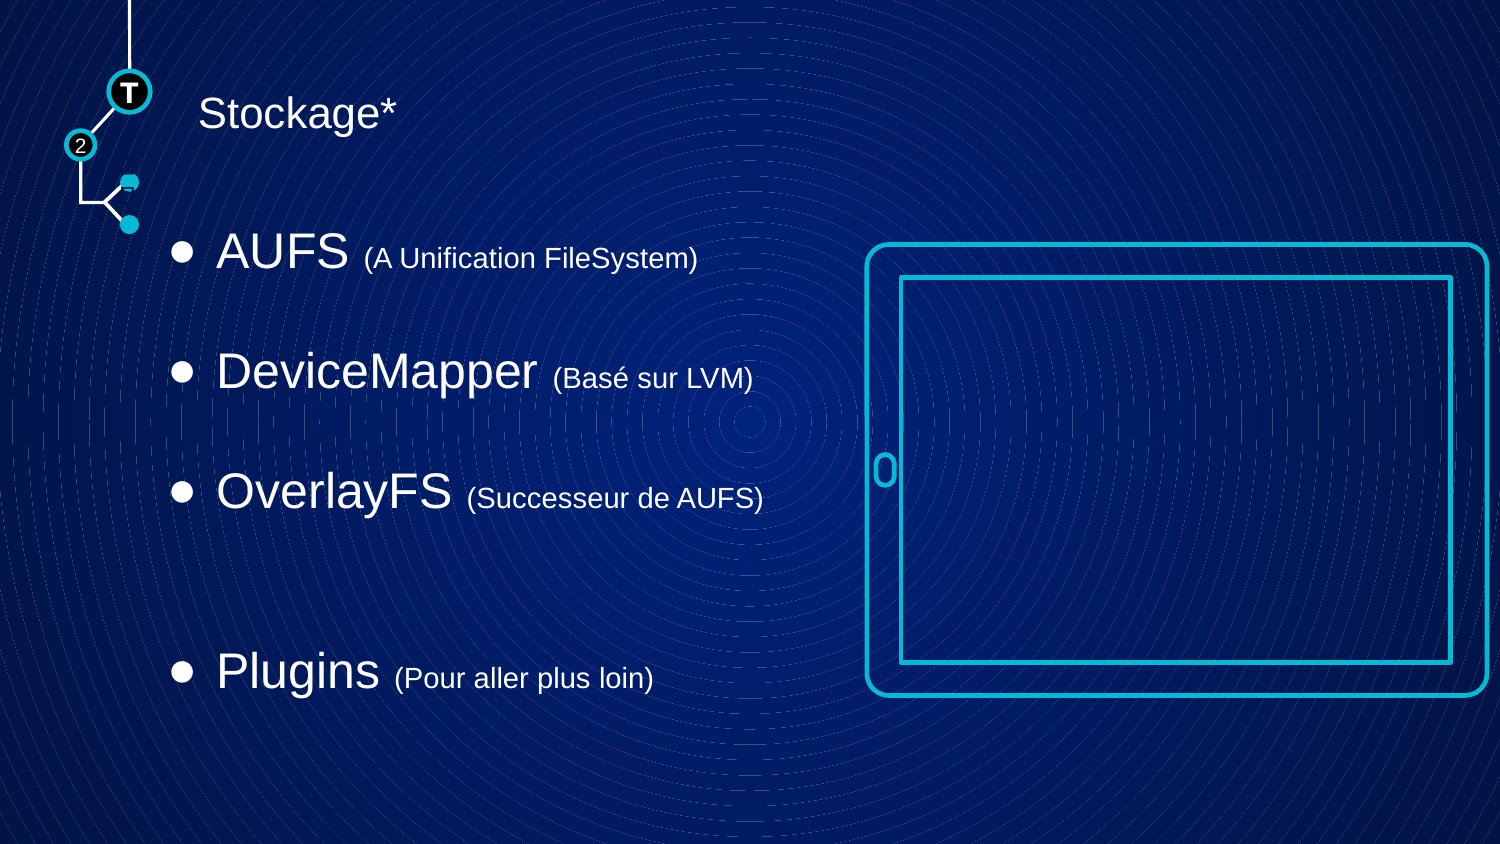

# Stockage*
T
2
🠺

AUFS (A Unification FileSystem)

DeviceMapper (Basé sur LVM)

OverlayFS (Successeur de AUFS)

Plugins (Pour aller plus loin)
🠺